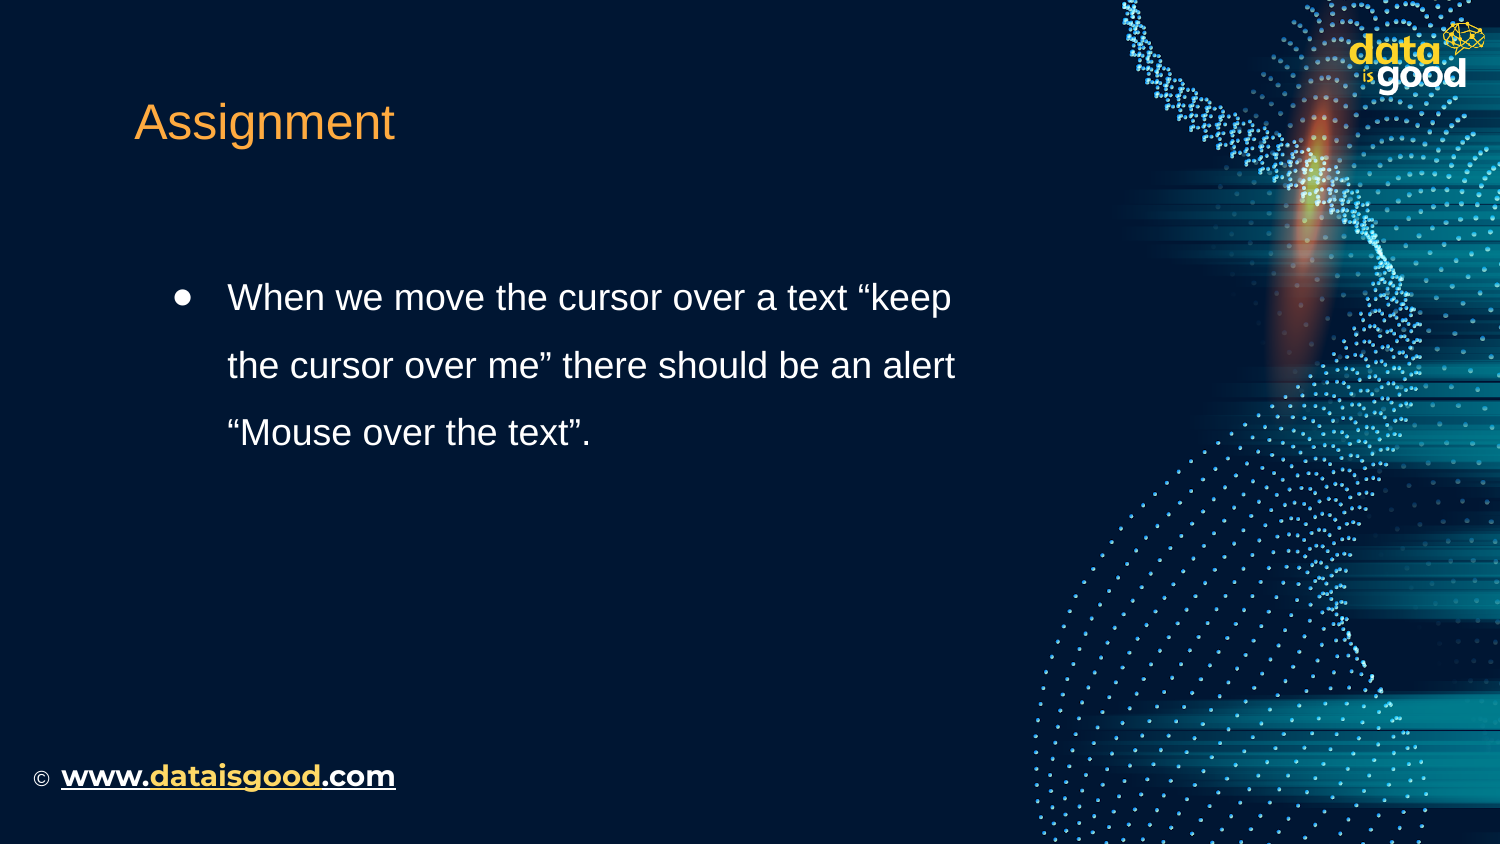

# Assignment
When we move the cursor over a text “keep the cursor over me” there should be an alert “Mouse over the text”.